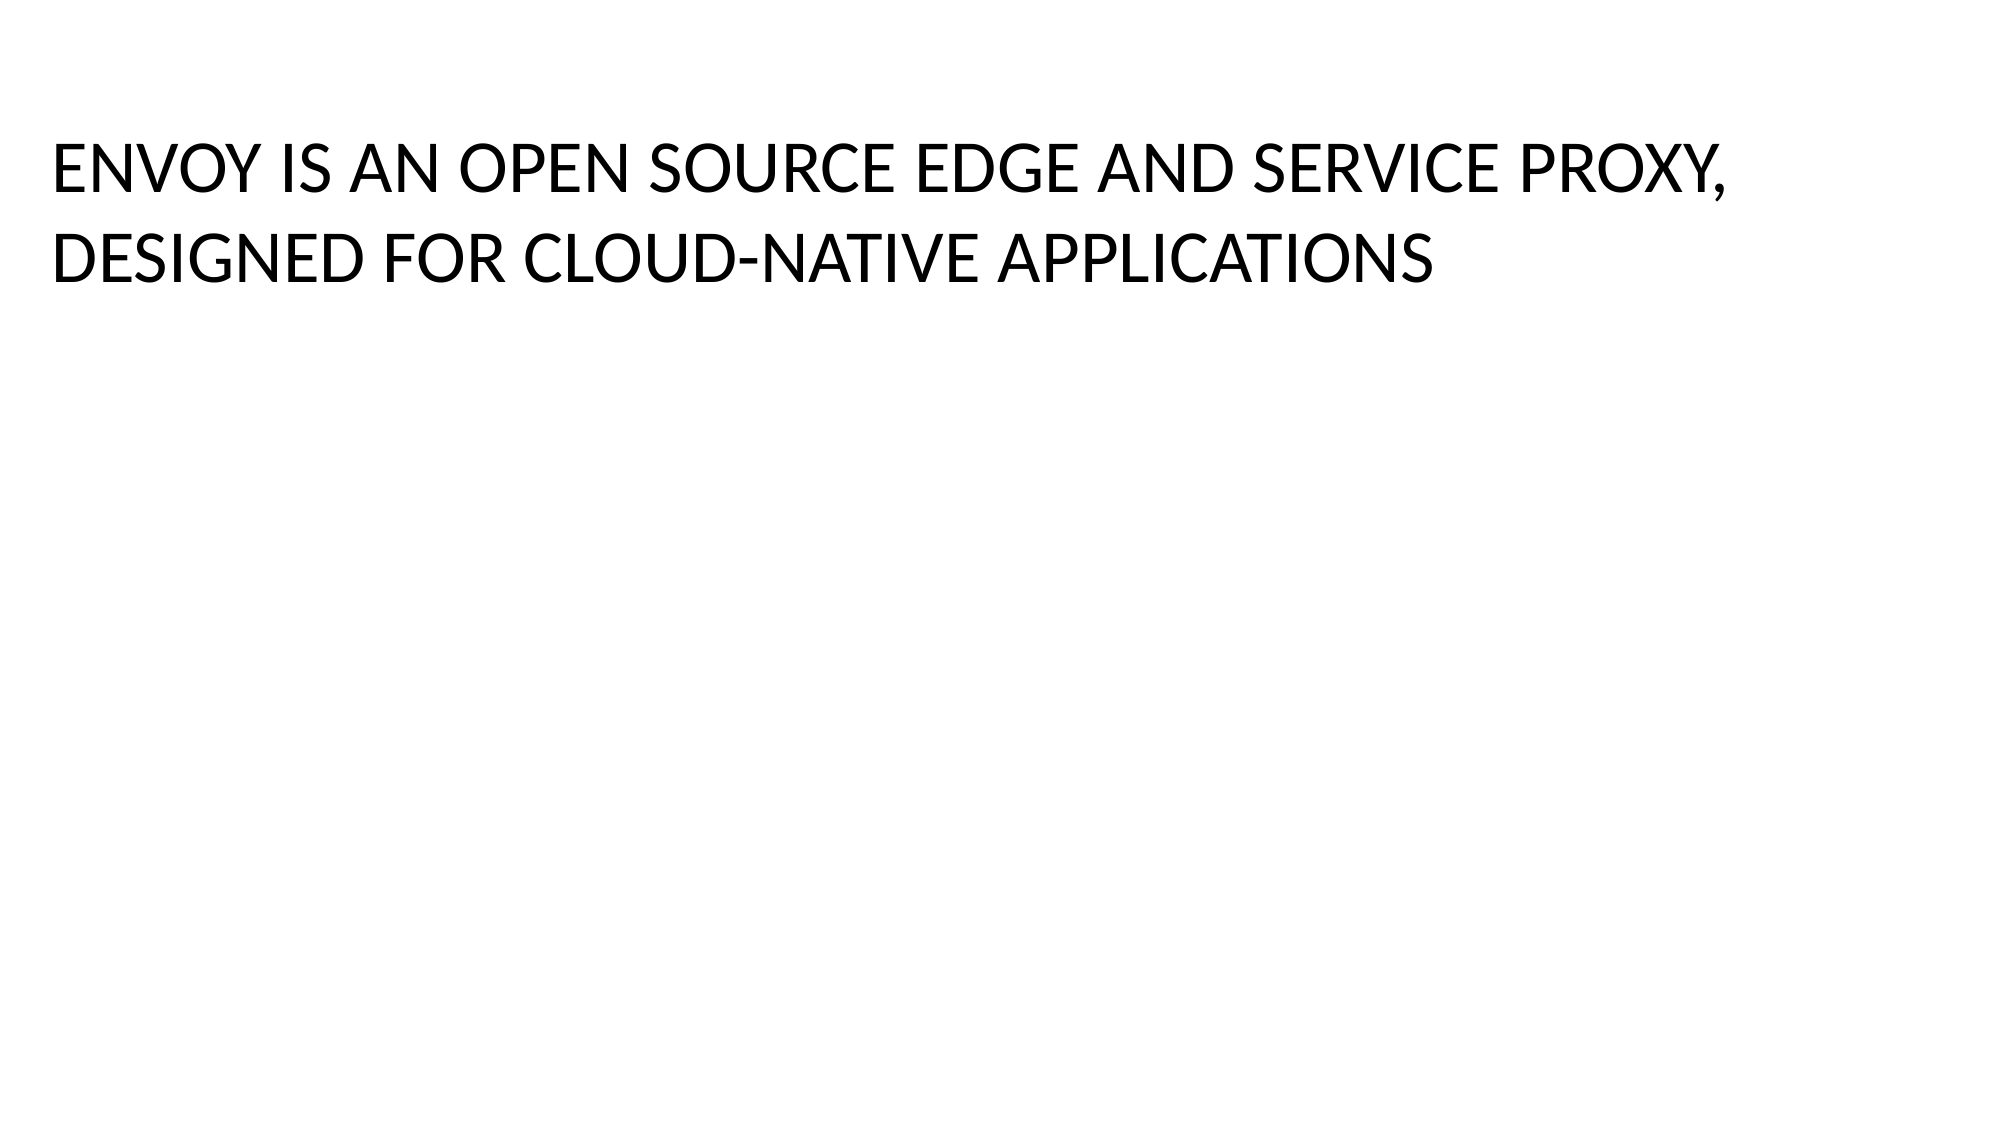

ENVOY IS AN OPEN SOURCE EDGE AND SERVICE PROXY, DESIGNED FOR CLOUD-NATIVE APPLICATIONS